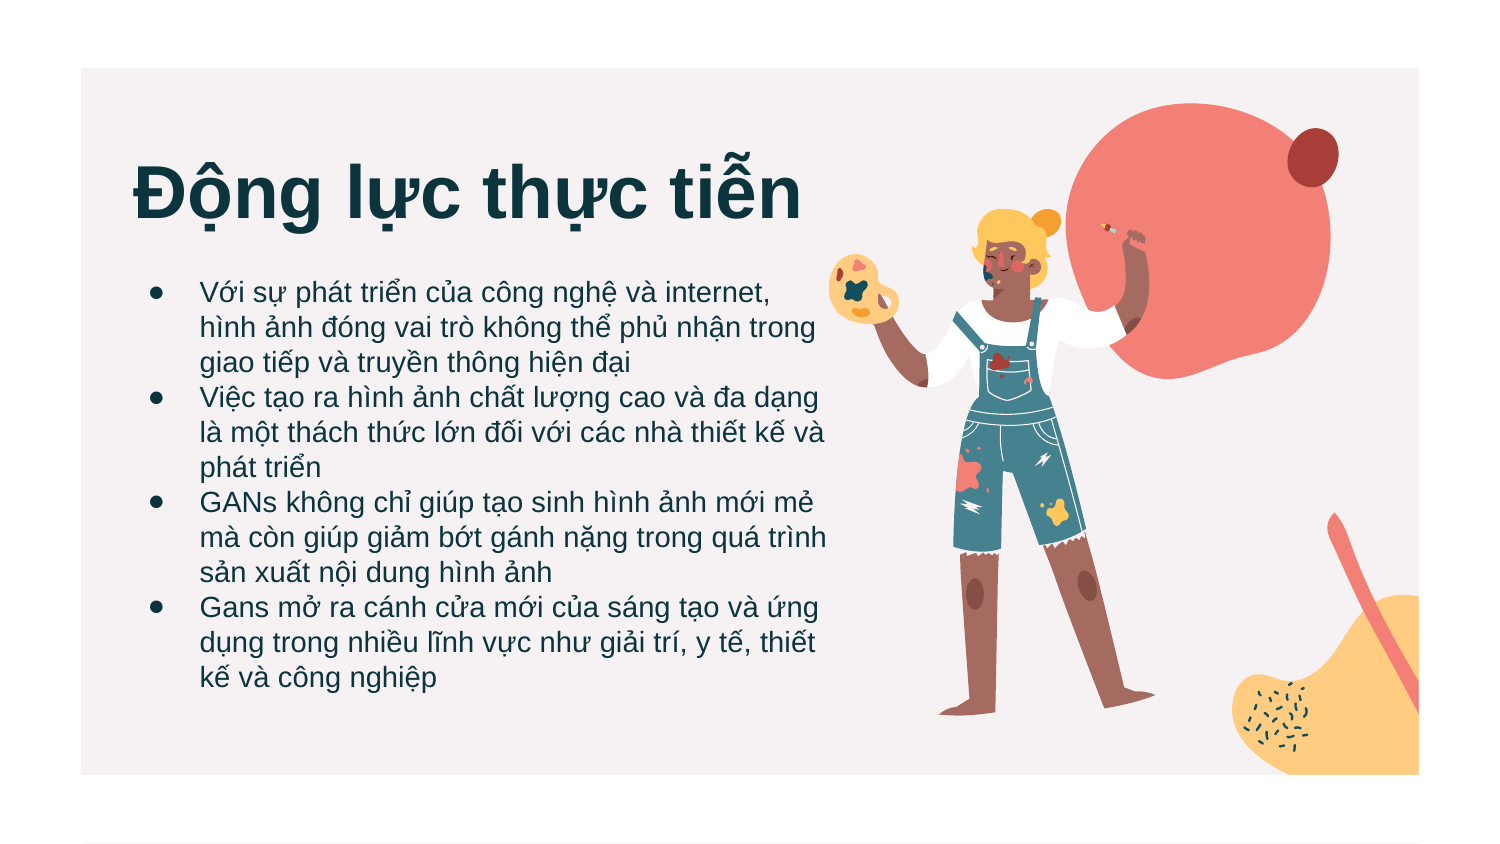

# Động lực thực tiễn

Với sự phát triển của công nghệ và internet, hình ảnh đóng vai trò không thể phủ nhận trong giao tiếp và truyền thông hiện đại
Việc tạo ra hình ảnh chất lượng cao và đa dạng là một thách thức lớn đối với các nhà thiết kế và phát triển
GANs không chỉ giúp tạo sinh hình ảnh mới mẻ mà còn giúp giảm bớt gánh nặng trong quá trình sản xuất nội dung hình ảnh
Gans mở ra cánh cửa mới của sáng tạo và ứng dụng trong nhiều lĩnh vực như giải trí, y tế, thiết kế và công nghiệp